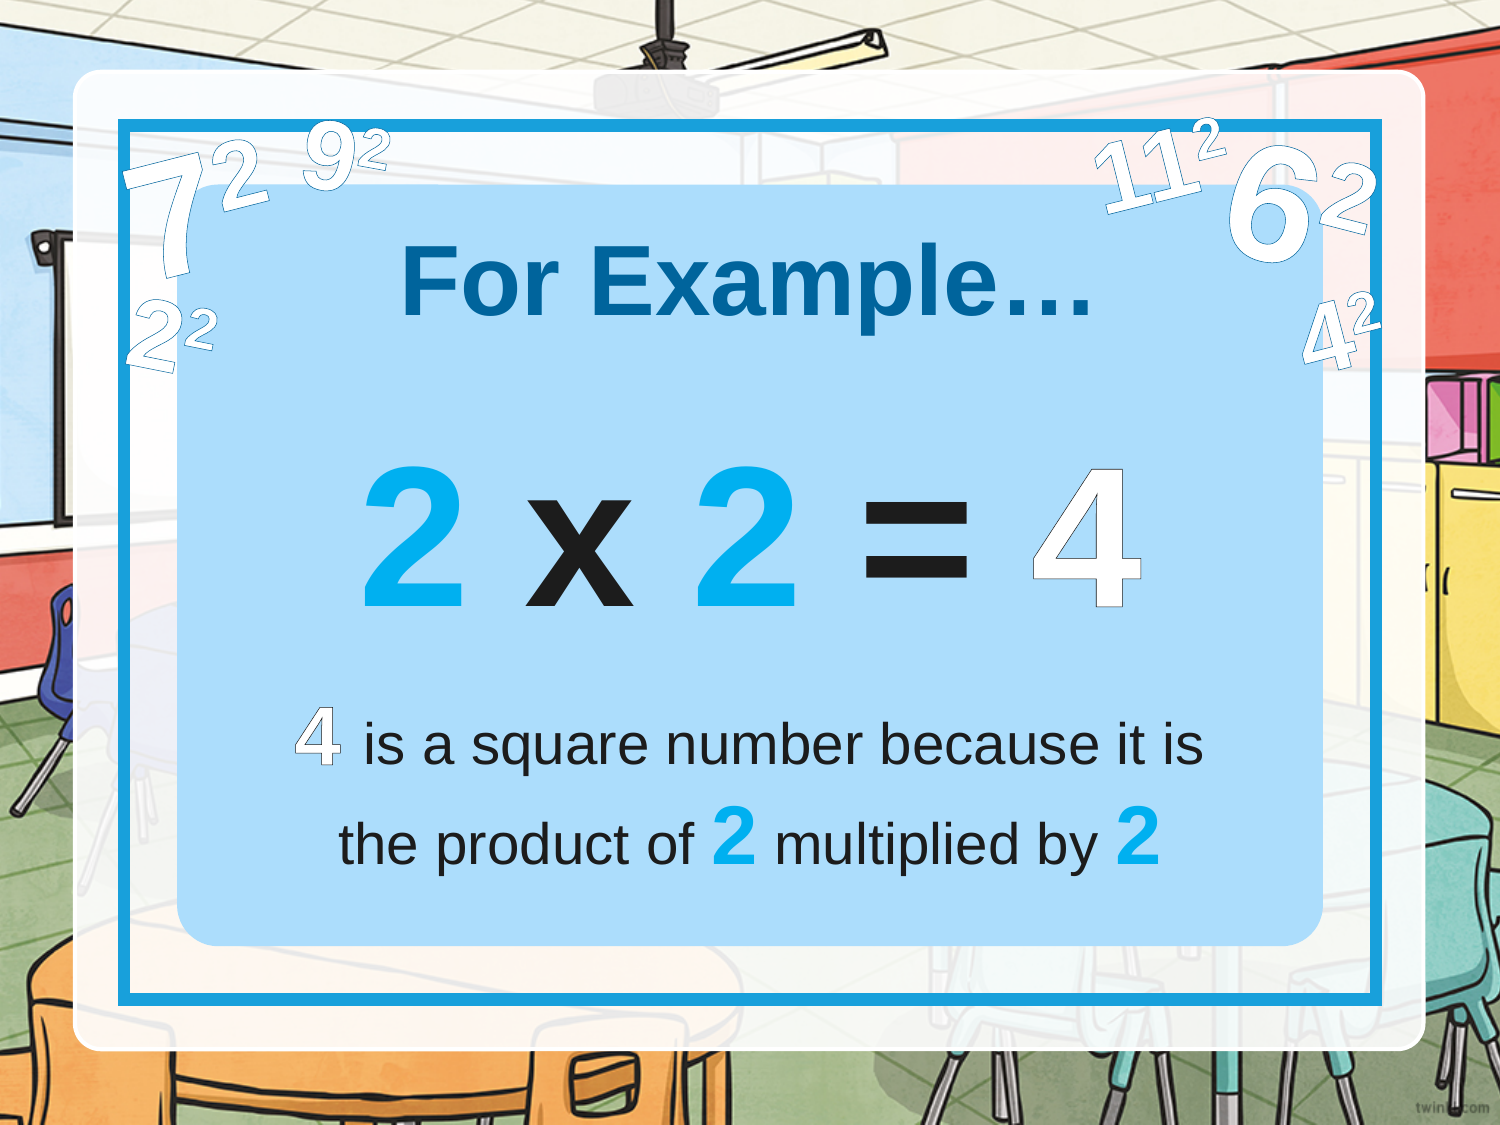

92
112
62
72
42
22

For Example…
2 x 2 = 4
4 is a square number because it is the product of 2 multiplied by 2